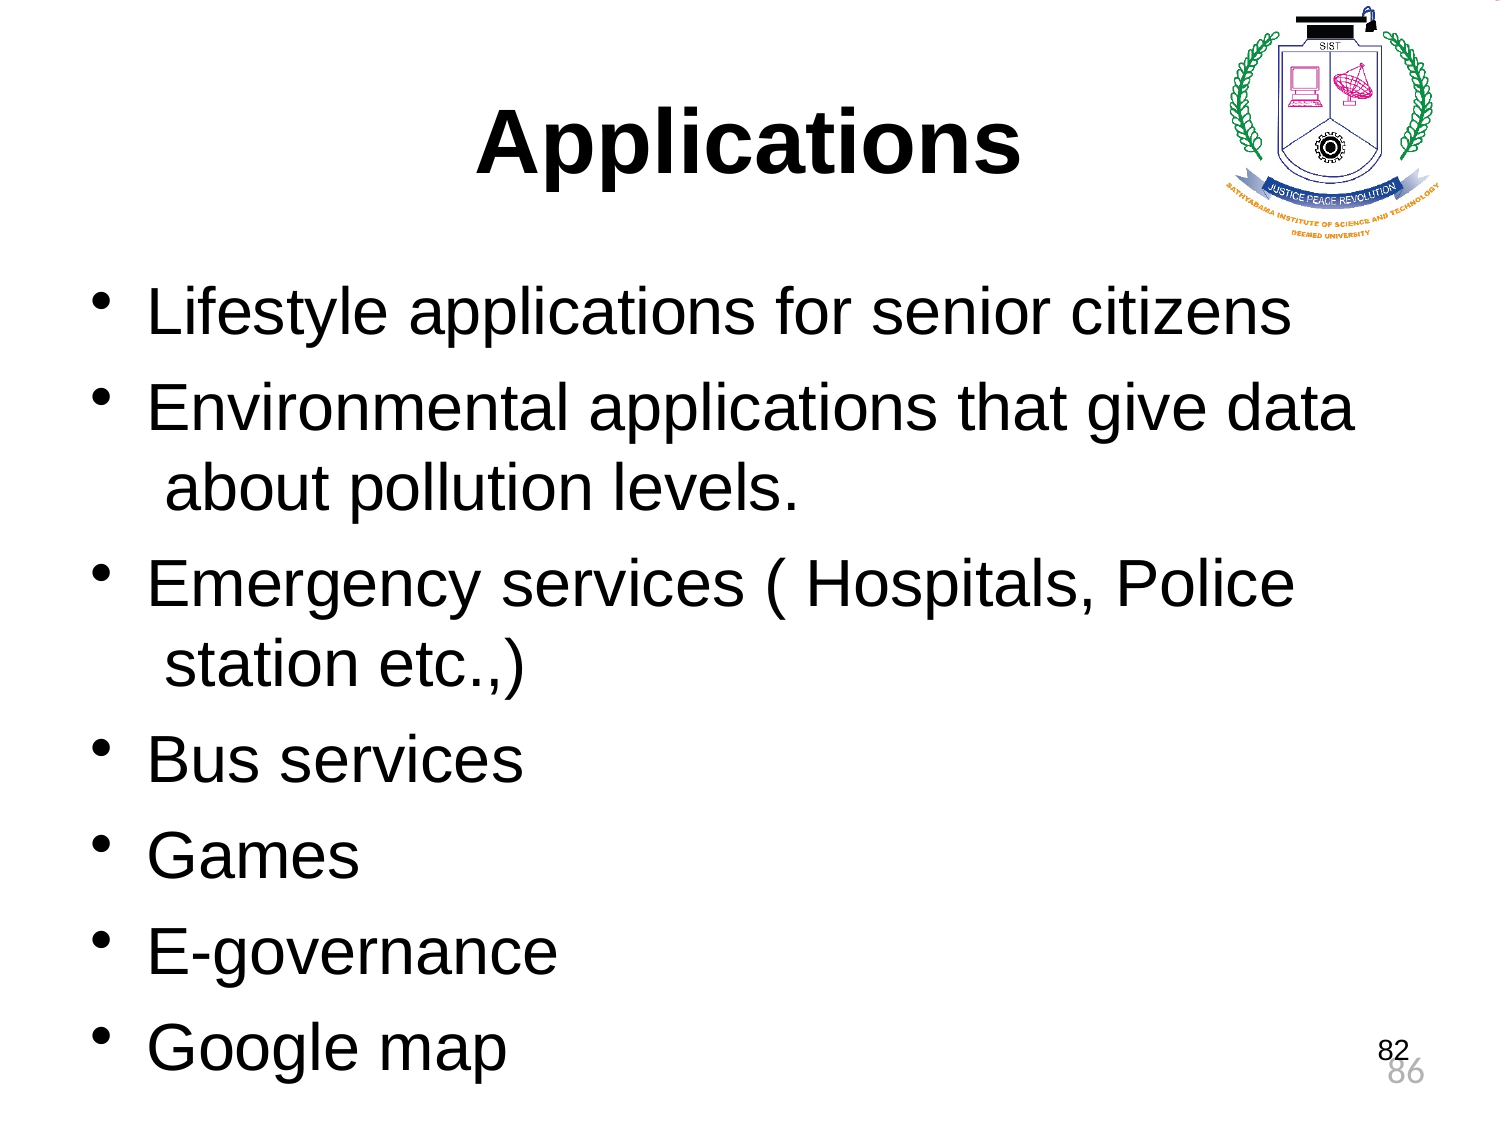

# Applications
Lifestyle applications for senior citizens
Environmental applications that give data  about pollution levels.
Emergency services ( Hospitals, Police  station etc.,)
Bus services
Games
E-governance
Google map
82
86